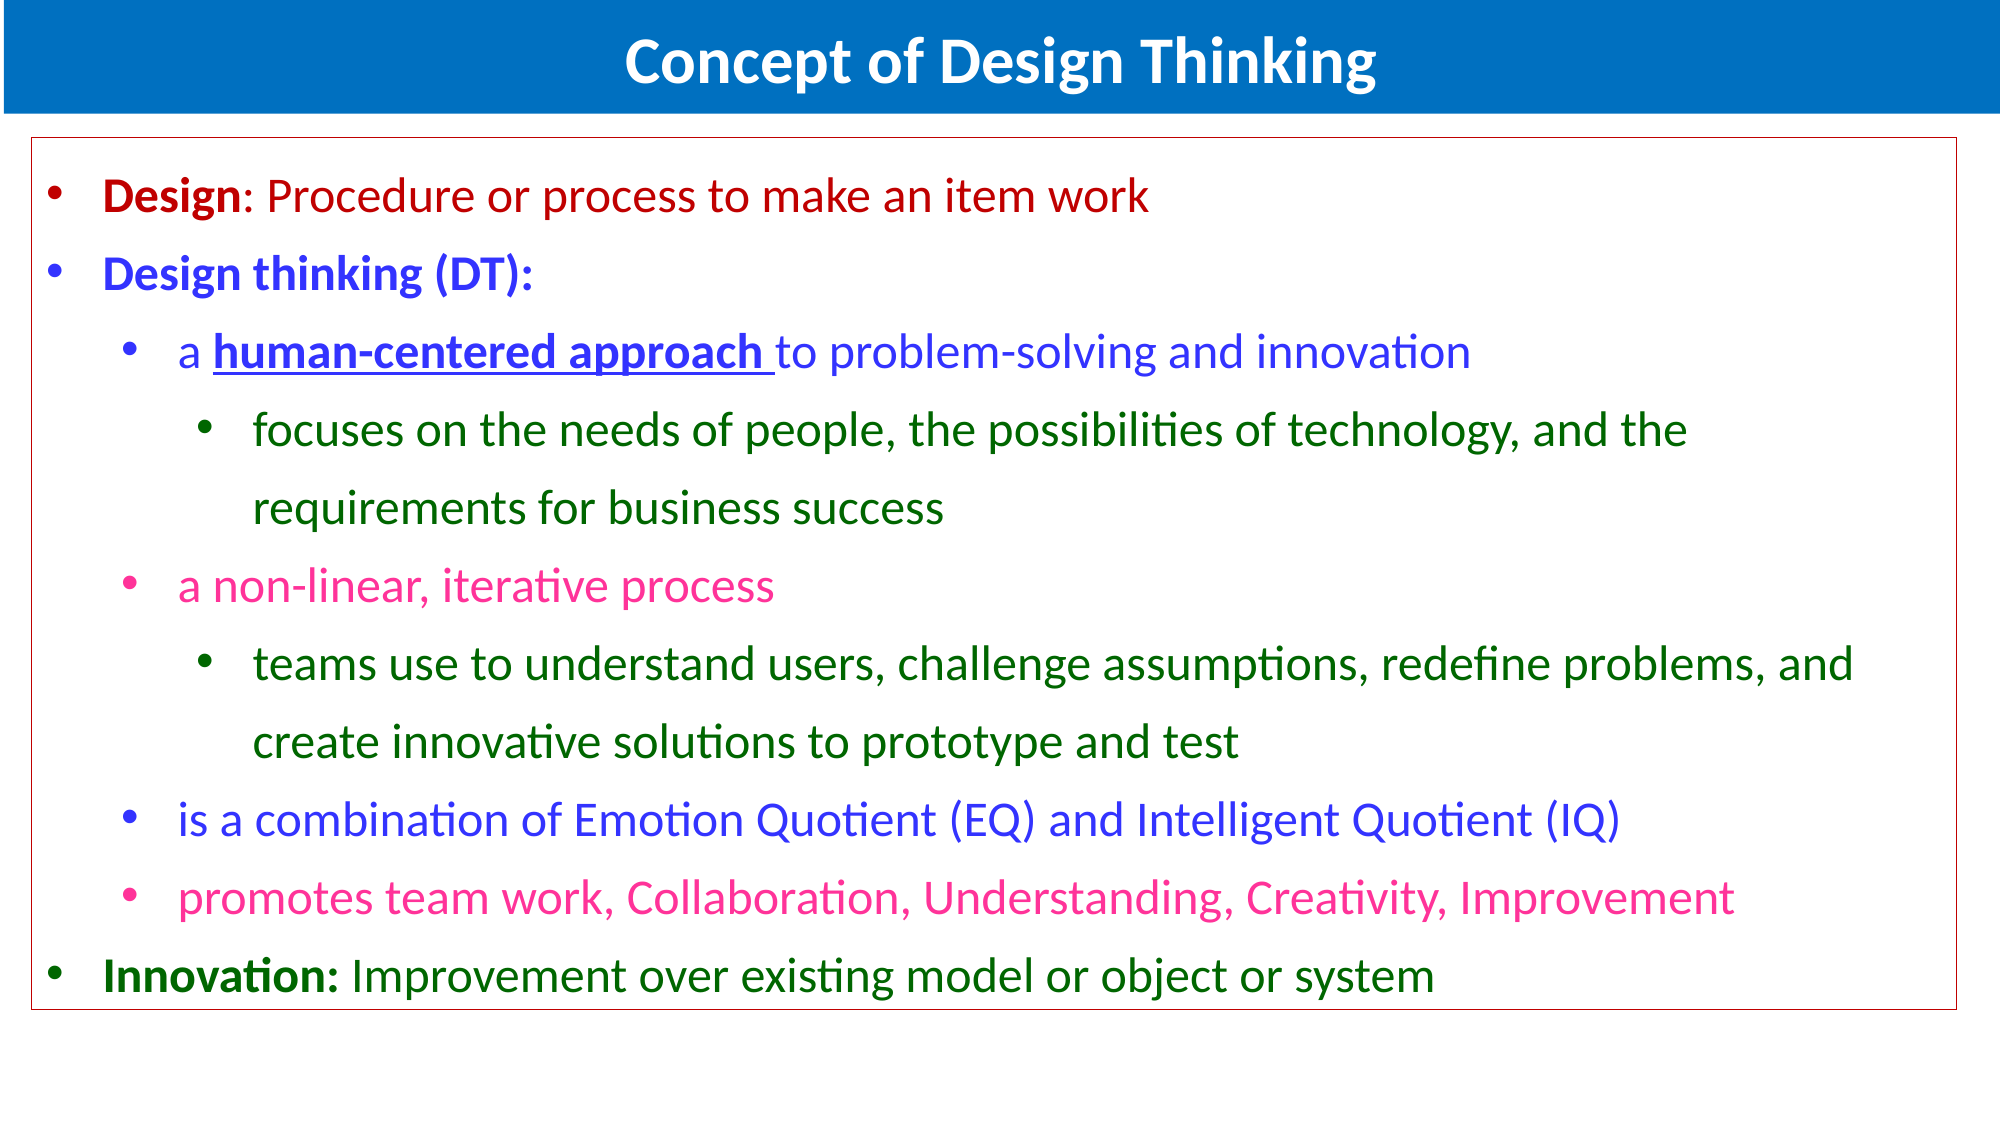

# Concept of Design Thinking
Design: Procedure or process to make an item work
Design thinking (DT):
a human-centered approach to problem-solving and innovation
focuses on the needs of people, the possibilities of technology, and the requirements for business success
a non-linear, iterative process
teams use to understand users, challenge assumptions, redefine problems, and create innovative solutions to prototype and test
is a combination of Emotion Quotient (EQ) and Intelligent Quotient (IQ)
promotes team work, Collaboration, Understanding, Creativity, Improvement
Innovation: Improvement over existing model or object or system